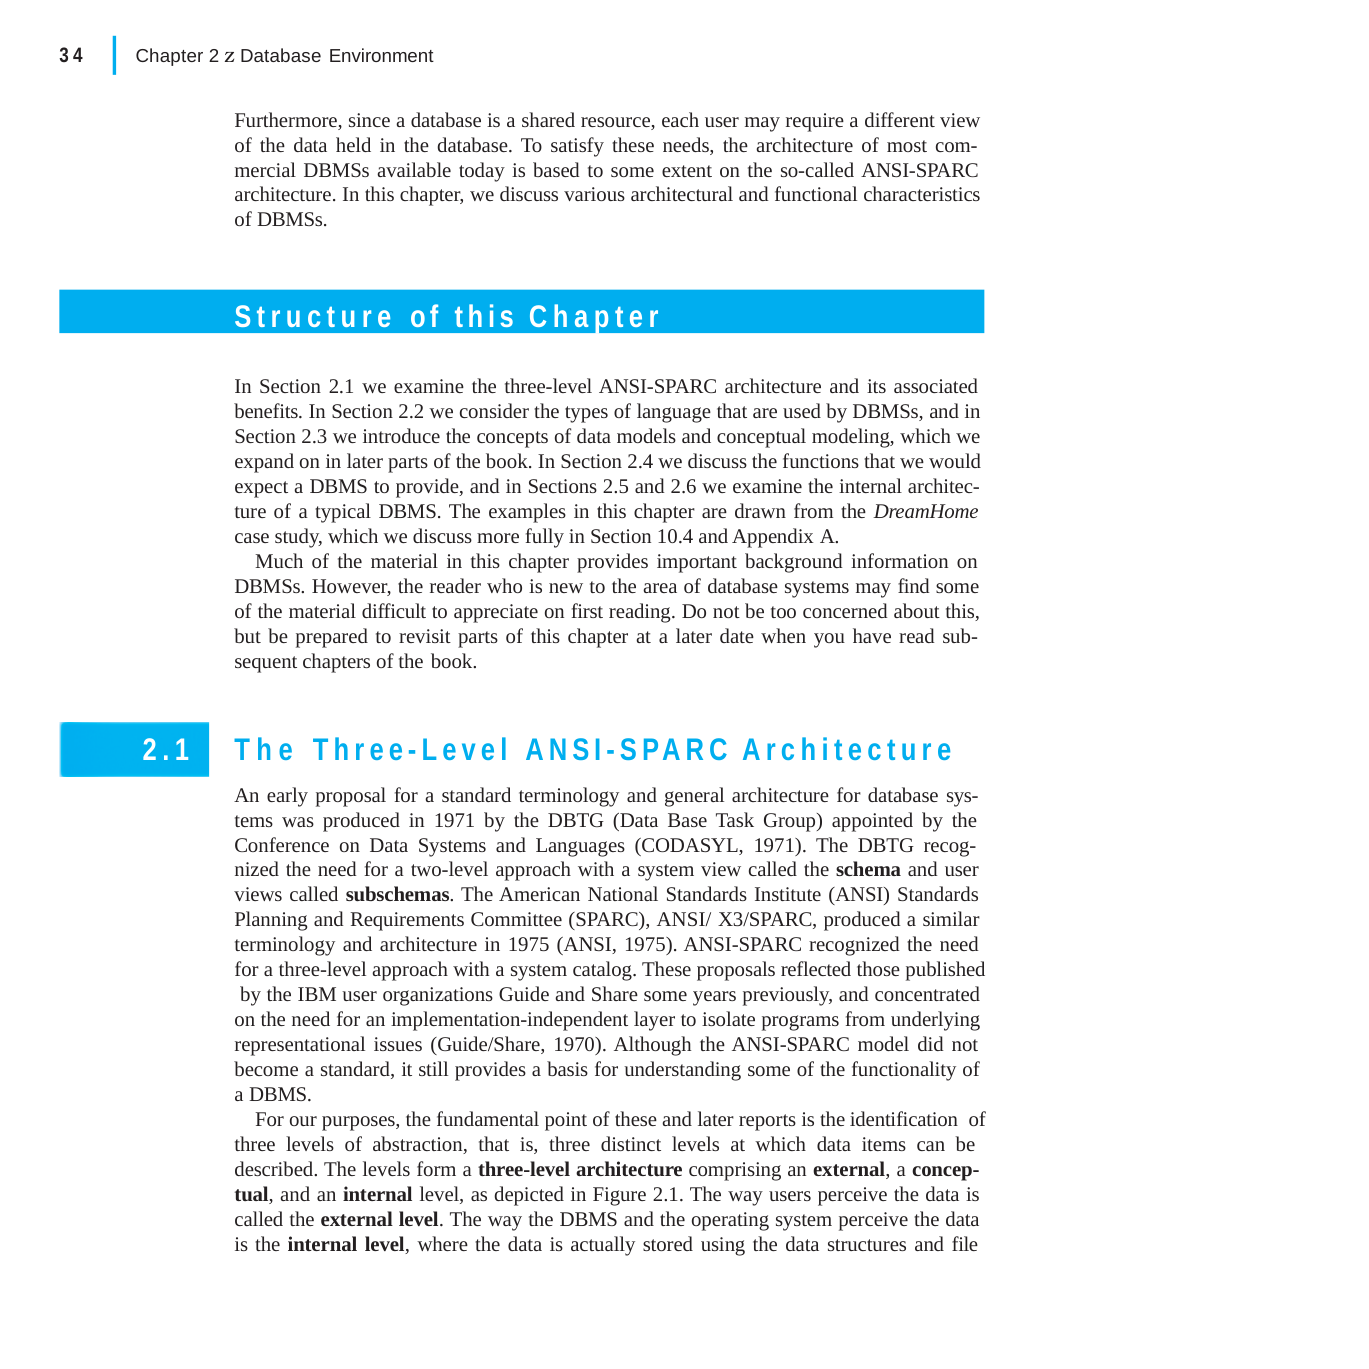

|
34
Chapter 2 z Database Environment
Furthermore, since a database is a shared resource, each user may require a different view  of the data held in the database. To satisfy these needs, the architecture of most com-  mercial DBMSs available today is based to some extent on the so-called ANSI-SPARC  architecture. In this chapter, we discuss various architectural and functional characteristics  of DBMSs.
Structure of this Chapter
In Section 2.1 we examine the three-level ANSI-SPARC architecture and its associated  benefits. In Section 2.2 we consider the types of language that are used by DBMSs, and in  Section 2.3 we introduce the concepts of data models and conceptual modeling, which we  expand on in later parts of the book. In Section 2.4 we discuss the functions that we would  expect a DBMS to provide, and in Sections 2.5 and 2.6 we examine the internal architec-  ture of a typical DBMS. The examples in this chapter are drawn from the DreamHome  case study, which we discuss more fully in Section 10.4 and Appendix A.
Much of the material in this chapter provides important background information on  DBMSs. However, the reader who is new to the area of database systems may find some  of the material difficult to appreciate on first reading. Do not be too concerned about this,  but be prepared to revisit parts of this chapter at a later date when you have read sub-  sequent chapters of the book.
The Three-Level ANSI-SPARC Architecture
An early proposal for a standard terminology and general architecture for database sys-  tems was produced in 1971 by the DBTG (Data Base Task Group) appointed by the  Conference on Data Systems and Languages (CODASYL, 1971). The DBTG recog-  nized the need for a two-level approach with a system view called the schema and user  views called subschemas. The American National Standards Institute (ANSI) Standards  Planning and Requirements Committee (SPARC), ANSI/ X3/SPARC, produced a similar  terminology and architecture in 1975 (ANSI, 1975). ANSI-SPARC recognized the need  for a three-level approach with a system catalog. These proposals reflected those published  by the IBM user organizations Guide and Share some years previously, and concentrated  on the need for an implementation-independent layer to isolate programs from underlying  representational issues (Guide/Share, 1970). Although the ANSI-SPARC model did not  become a standard, it still provides a basis for understanding some of the functionality of  a DBMS.
For our purposes, the fundamental point of these and later reports is the identification  of three levels of abstraction, that is, three distinct levels at which data items can be  described. The levels form a three-level architecture comprising an external, a concep-  tual, and an internal level, as depicted in Figure 2.1. The way users perceive the data is  called the external level. The way the DBMS and the operating system perceive the data  is the internal level, where the data is actually stored using the data structures and file

2.1